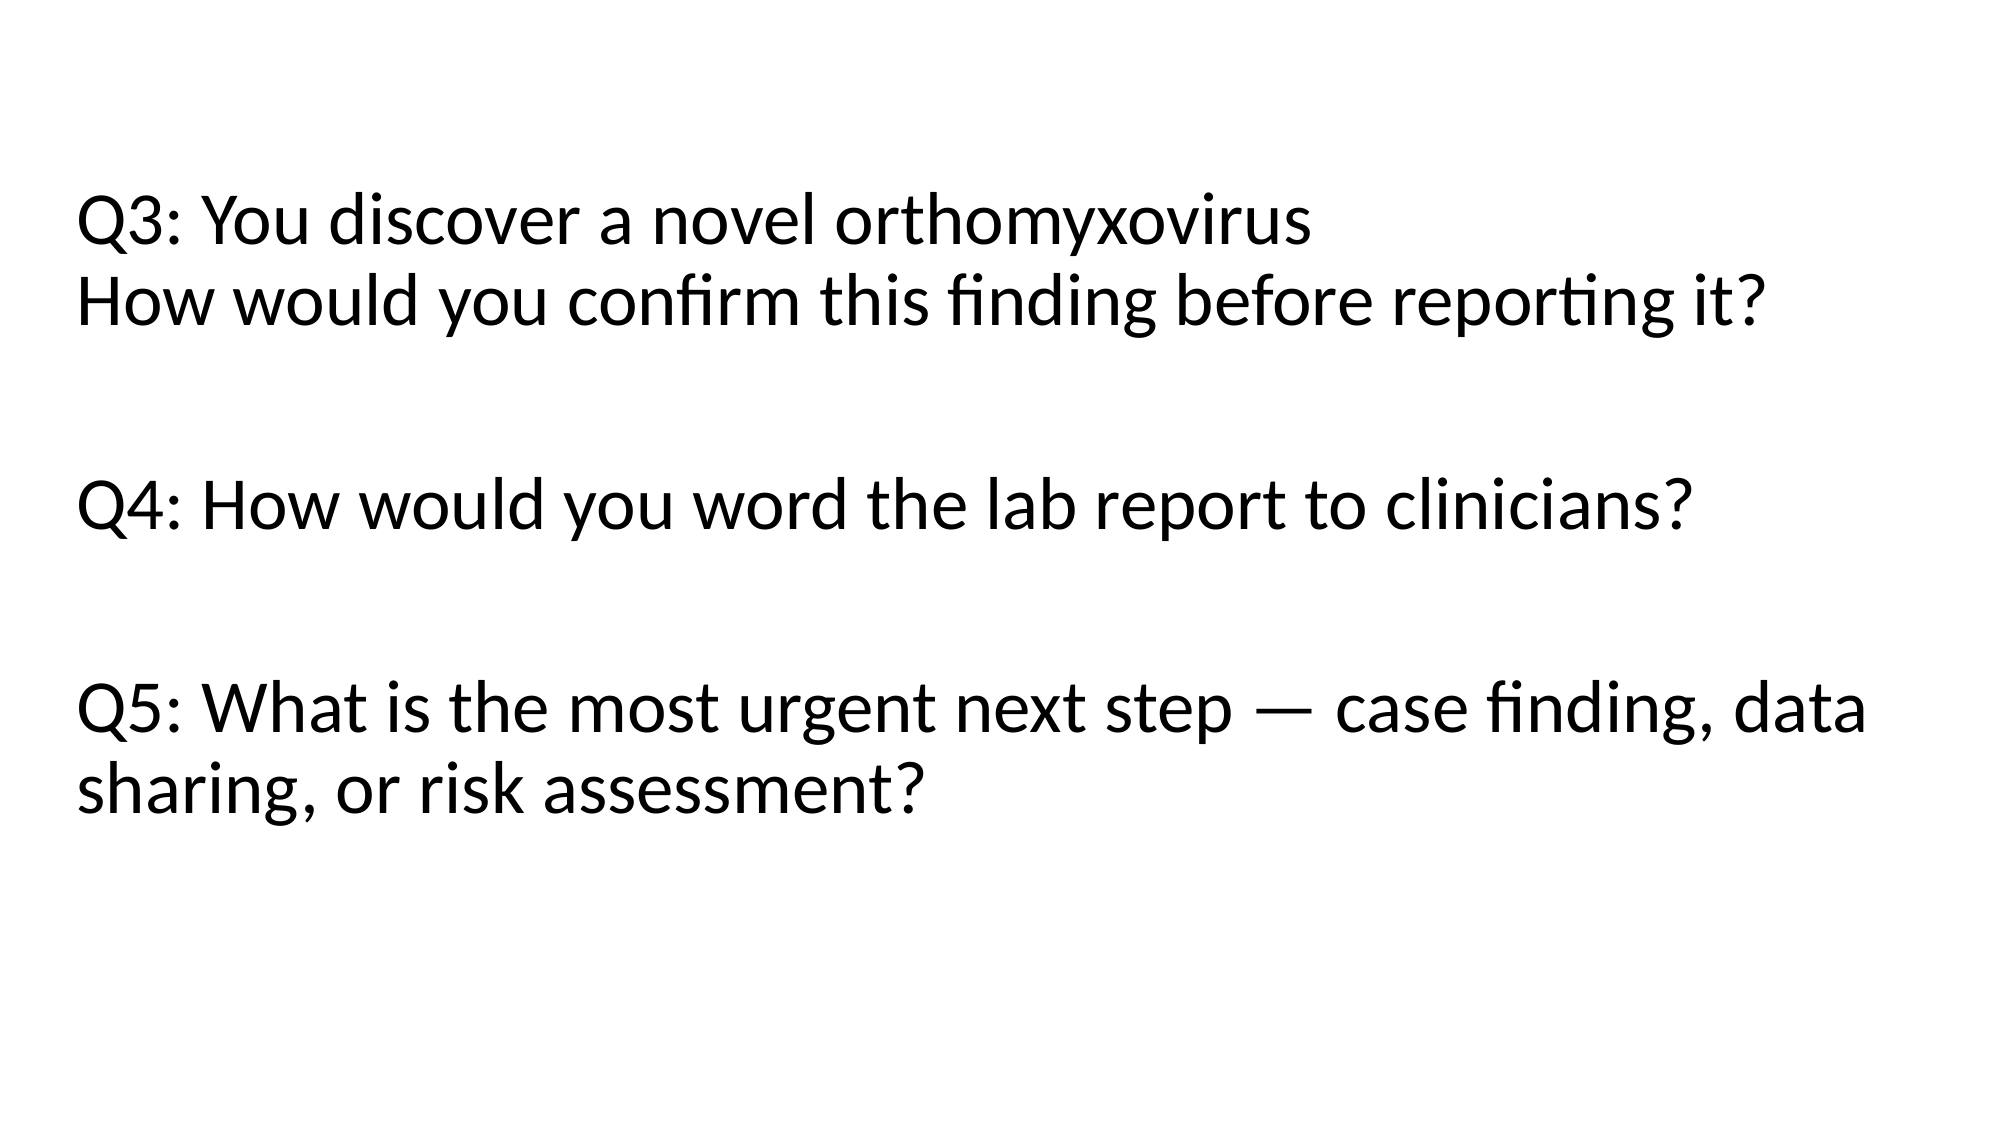

Q3: You discover a novel orthomyxovirus
How would you confirm this finding before reporting it?

Q4: How would you word the lab report to clinicians?

Q5: What is the most urgent next step — case finding, data sharing, or risk assessment?